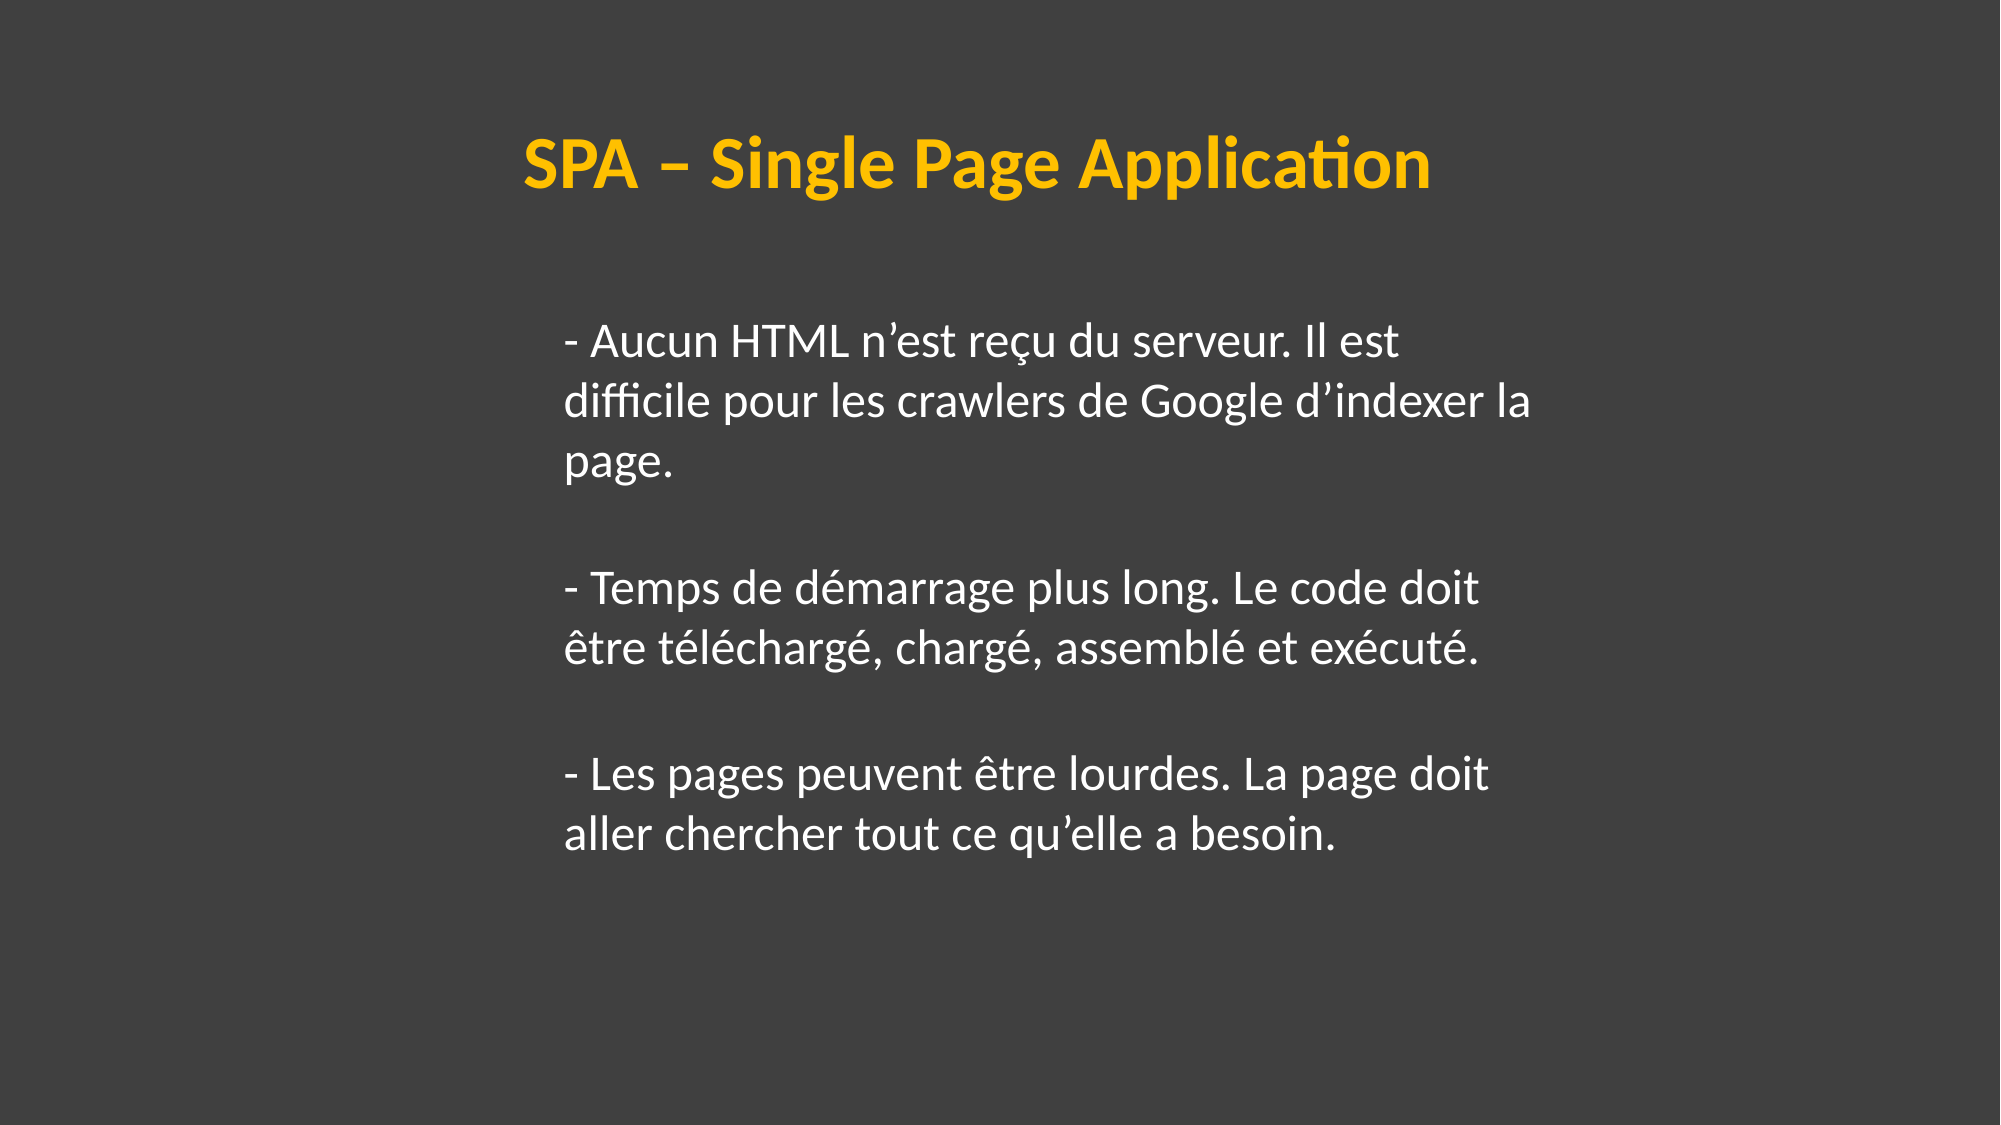

SPA – Single Page Application
- Aucun HTML n’est reçu du serveur. Il est difficile pour les crawlers de Google d’indexer la page.
- Temps de démarrage plus long. Le code doit être téléchargé, chargé, assemblé et exécuté.
- Les pages peuvent être lourdes. La page doit aller chercher tout ce qu’elle a besoin.